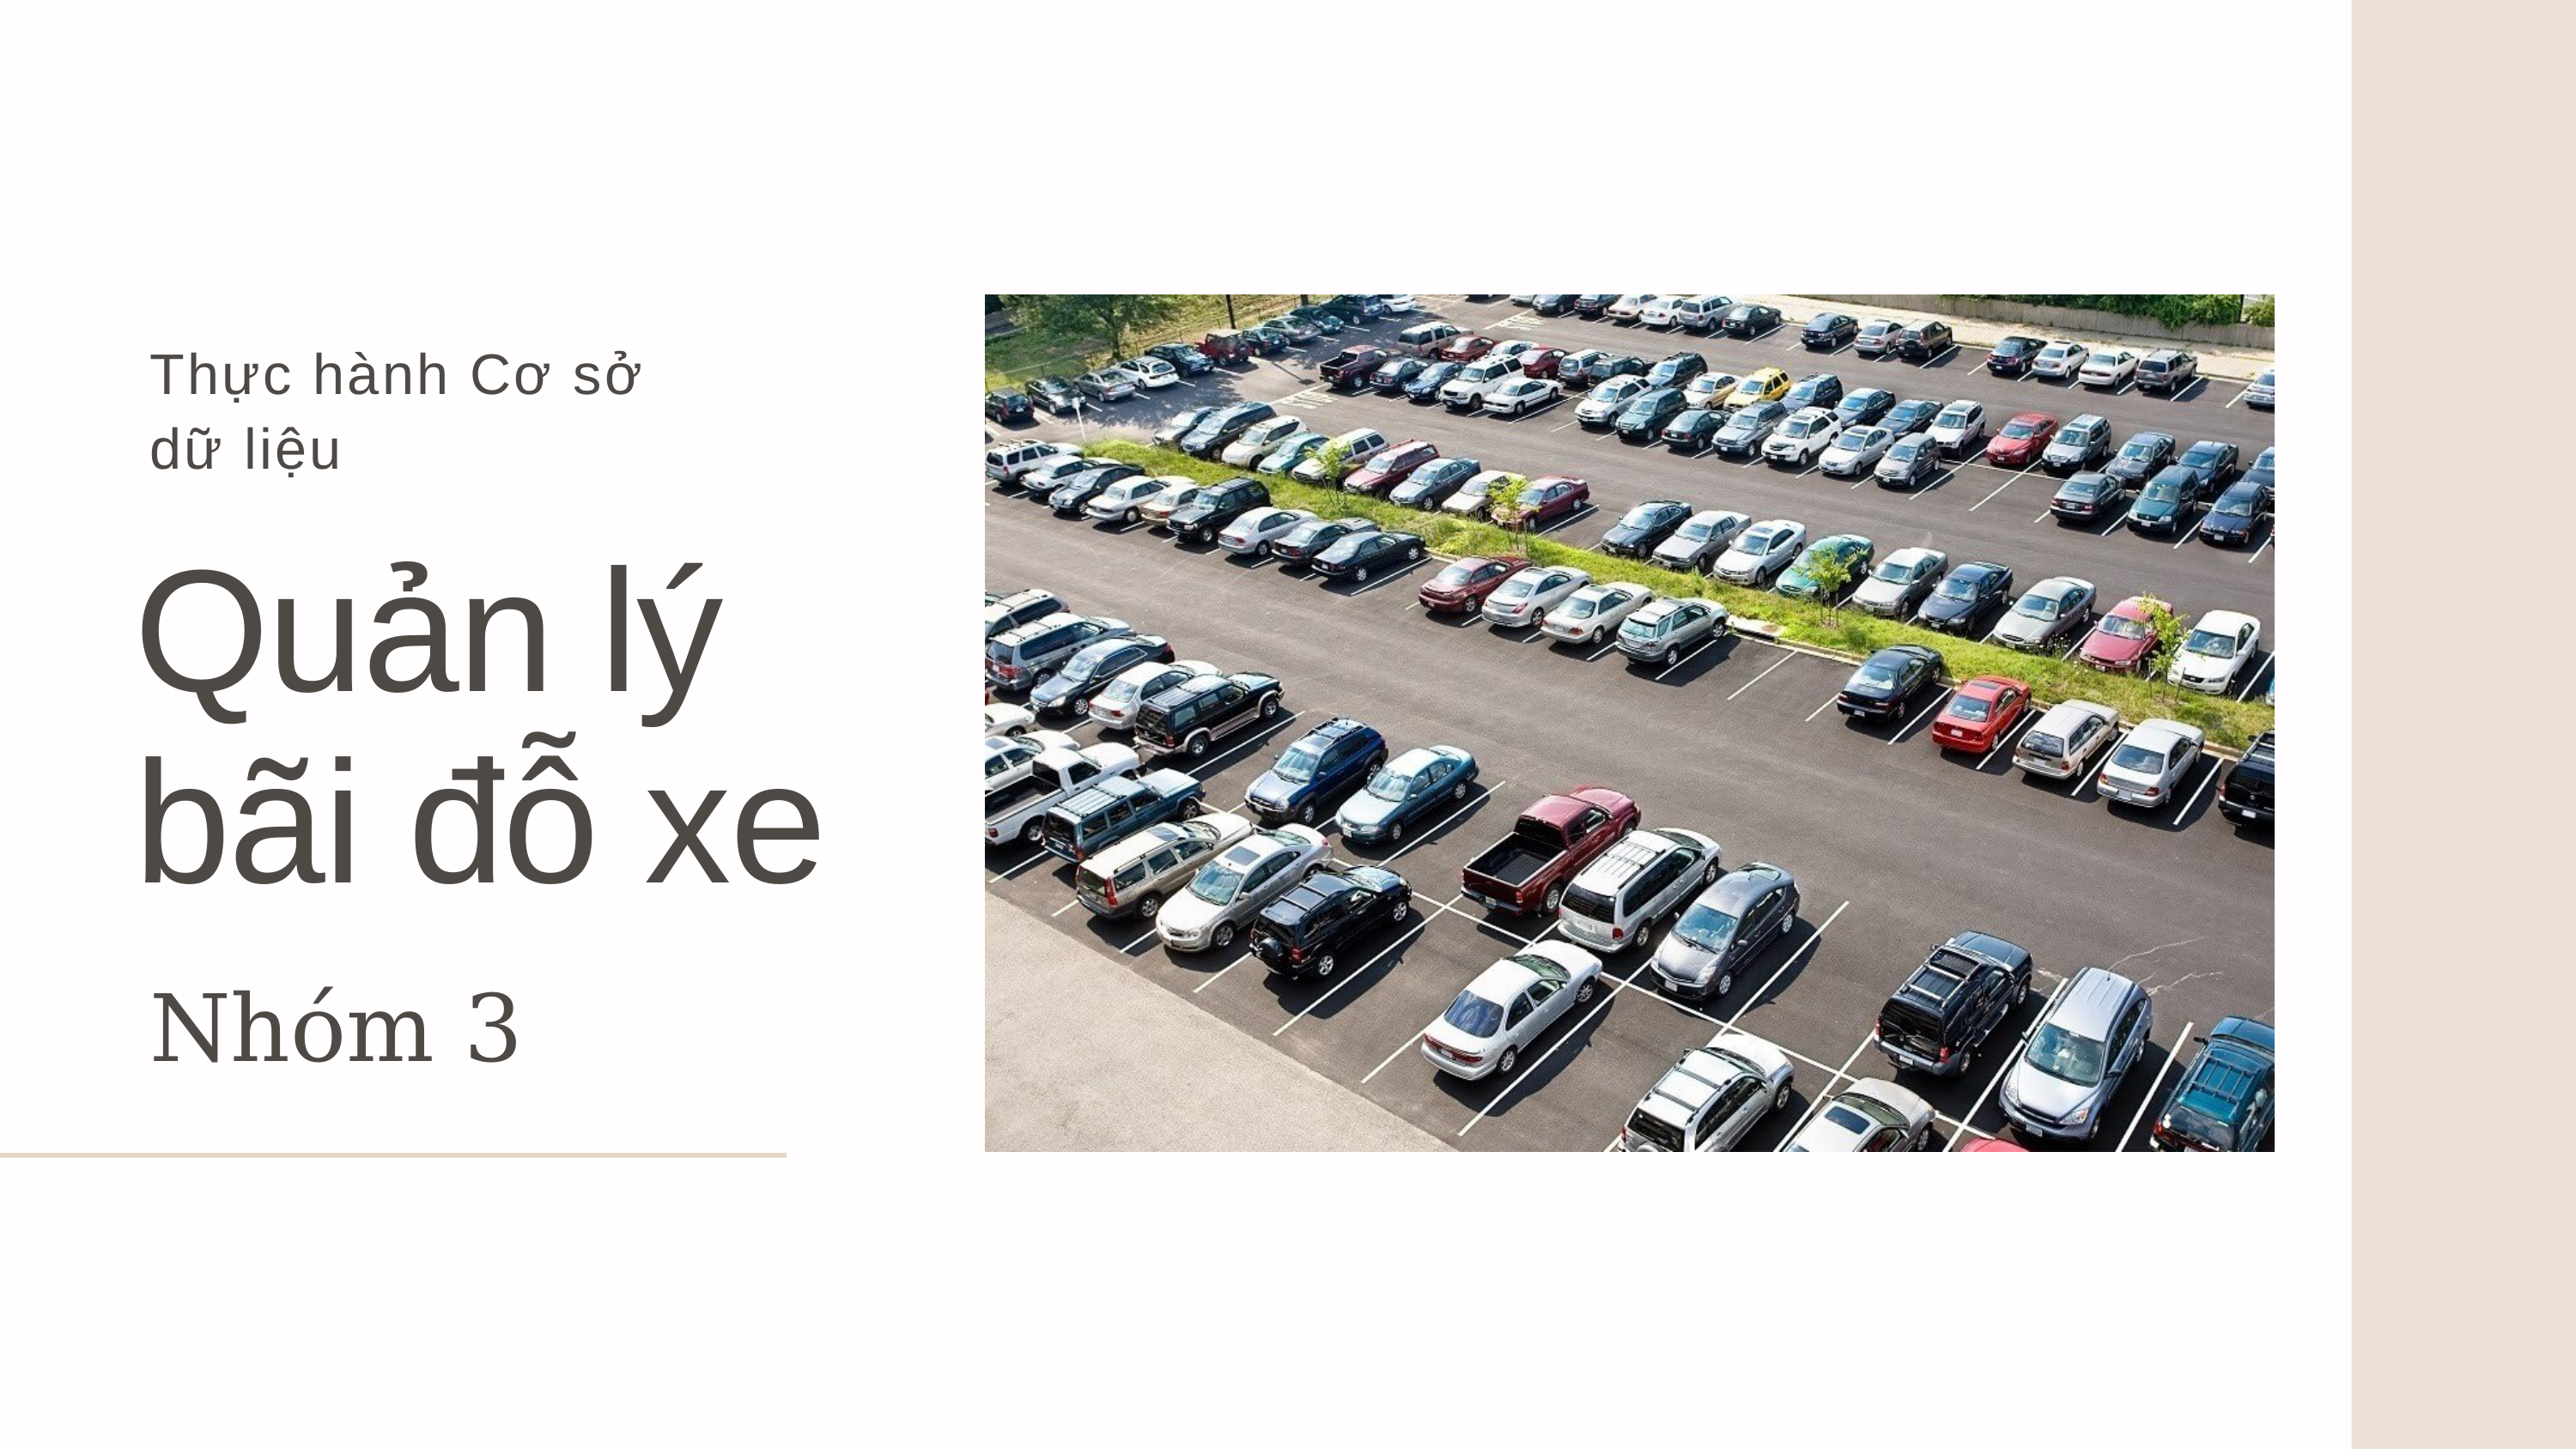

Thực hành Cơ sở dữ liệu
Quản lý bãi đỗ xe
Nhóm 3